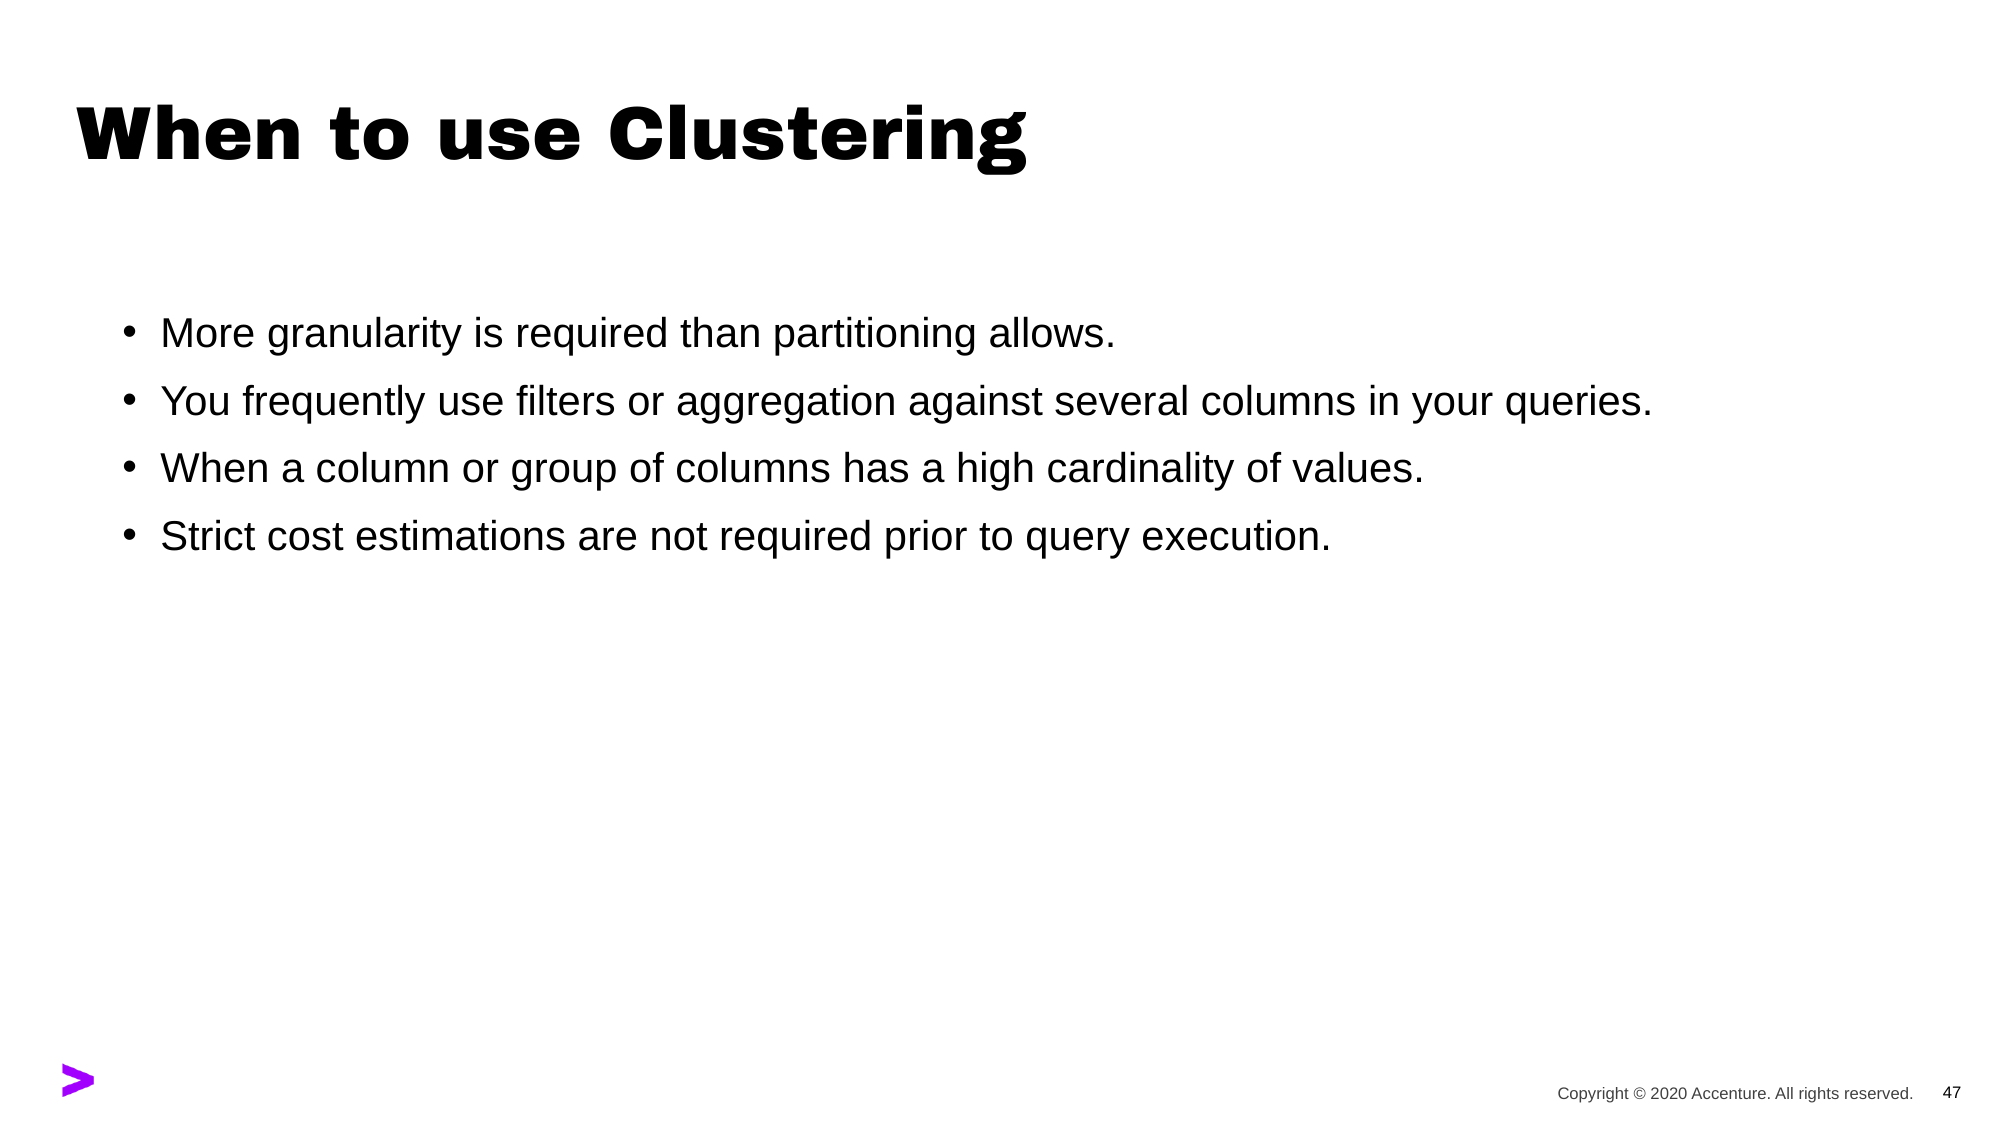

# When to use Clustering

More granularity is required than partitioning allows.
You frequently use filters or aggregation against several columns in your queries.
When a column or group of columns has a high cardinality of values.
Strict cost estimations are not required prior to query execution.
47